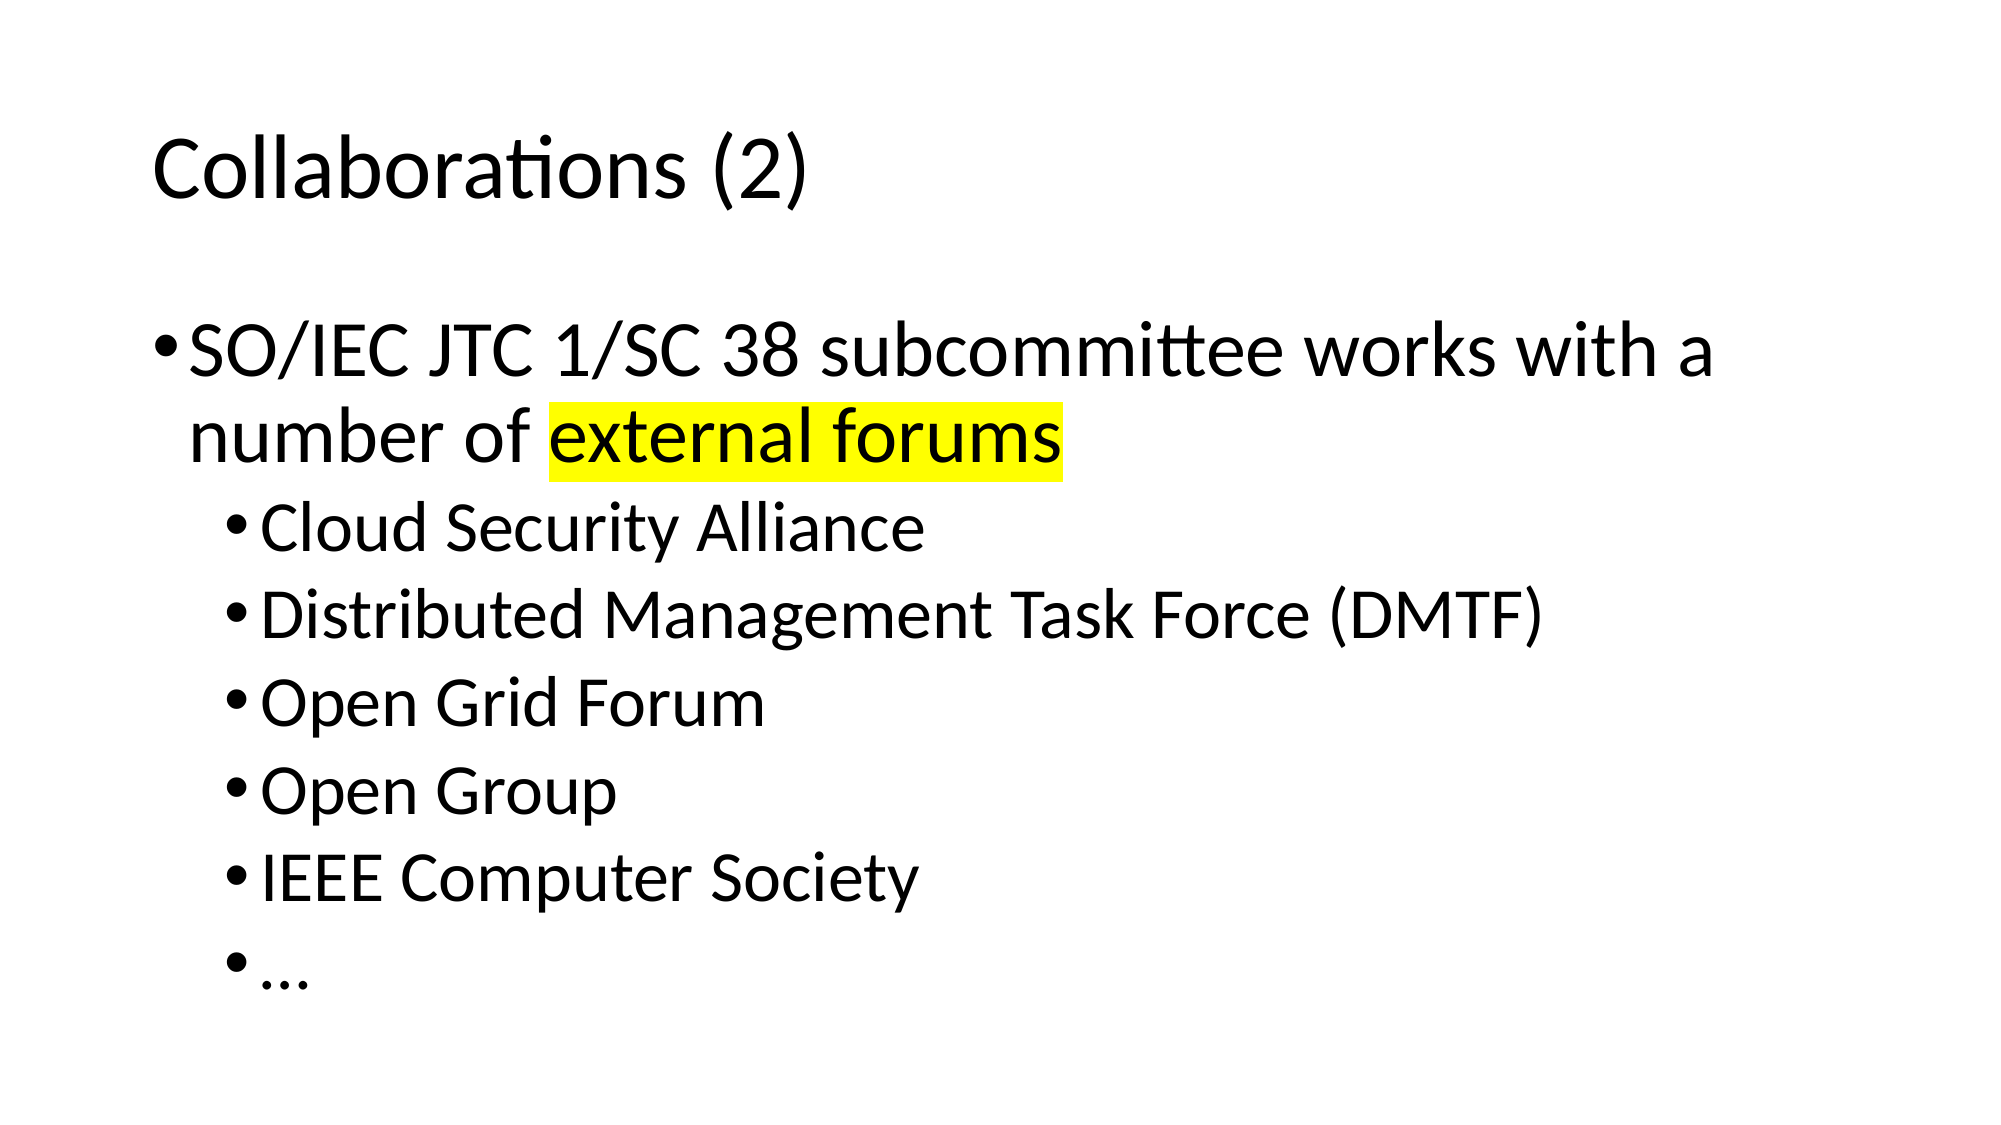

# Collaborations (2)
SO/IEC JTC 1/SC 38 subcommittee works with a number of external forums
Cloud Security Alliance
Distributed Management Task Force (DMTF)
Open Grid Forum
Open Group
IEEE Computer Society
…